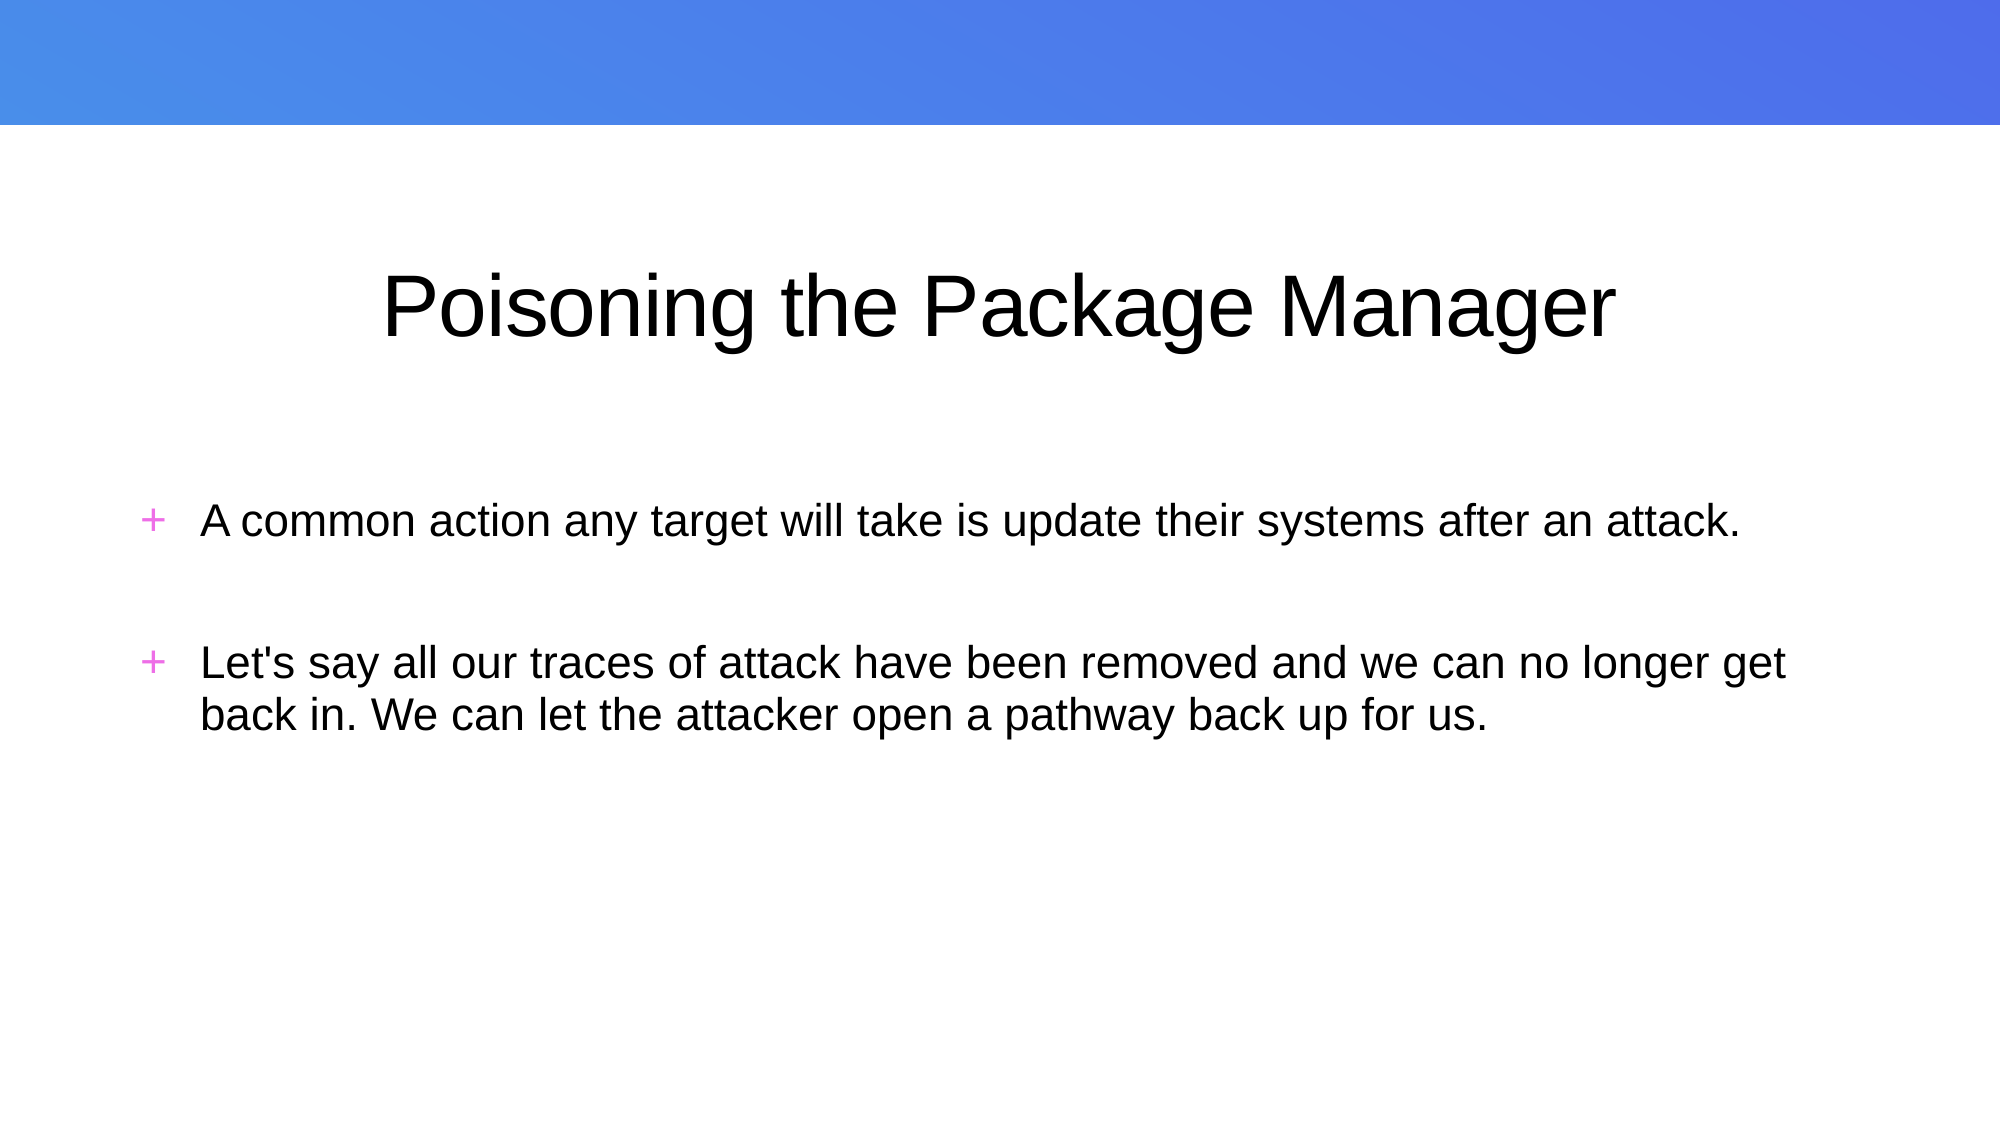

# Poisoning the Package Manager
A common action any target will take is update their systems after an attack.

Let's say all our traces of attack have been removed and we can no longer get back in. We can let the attacker open a pathway back up for us.